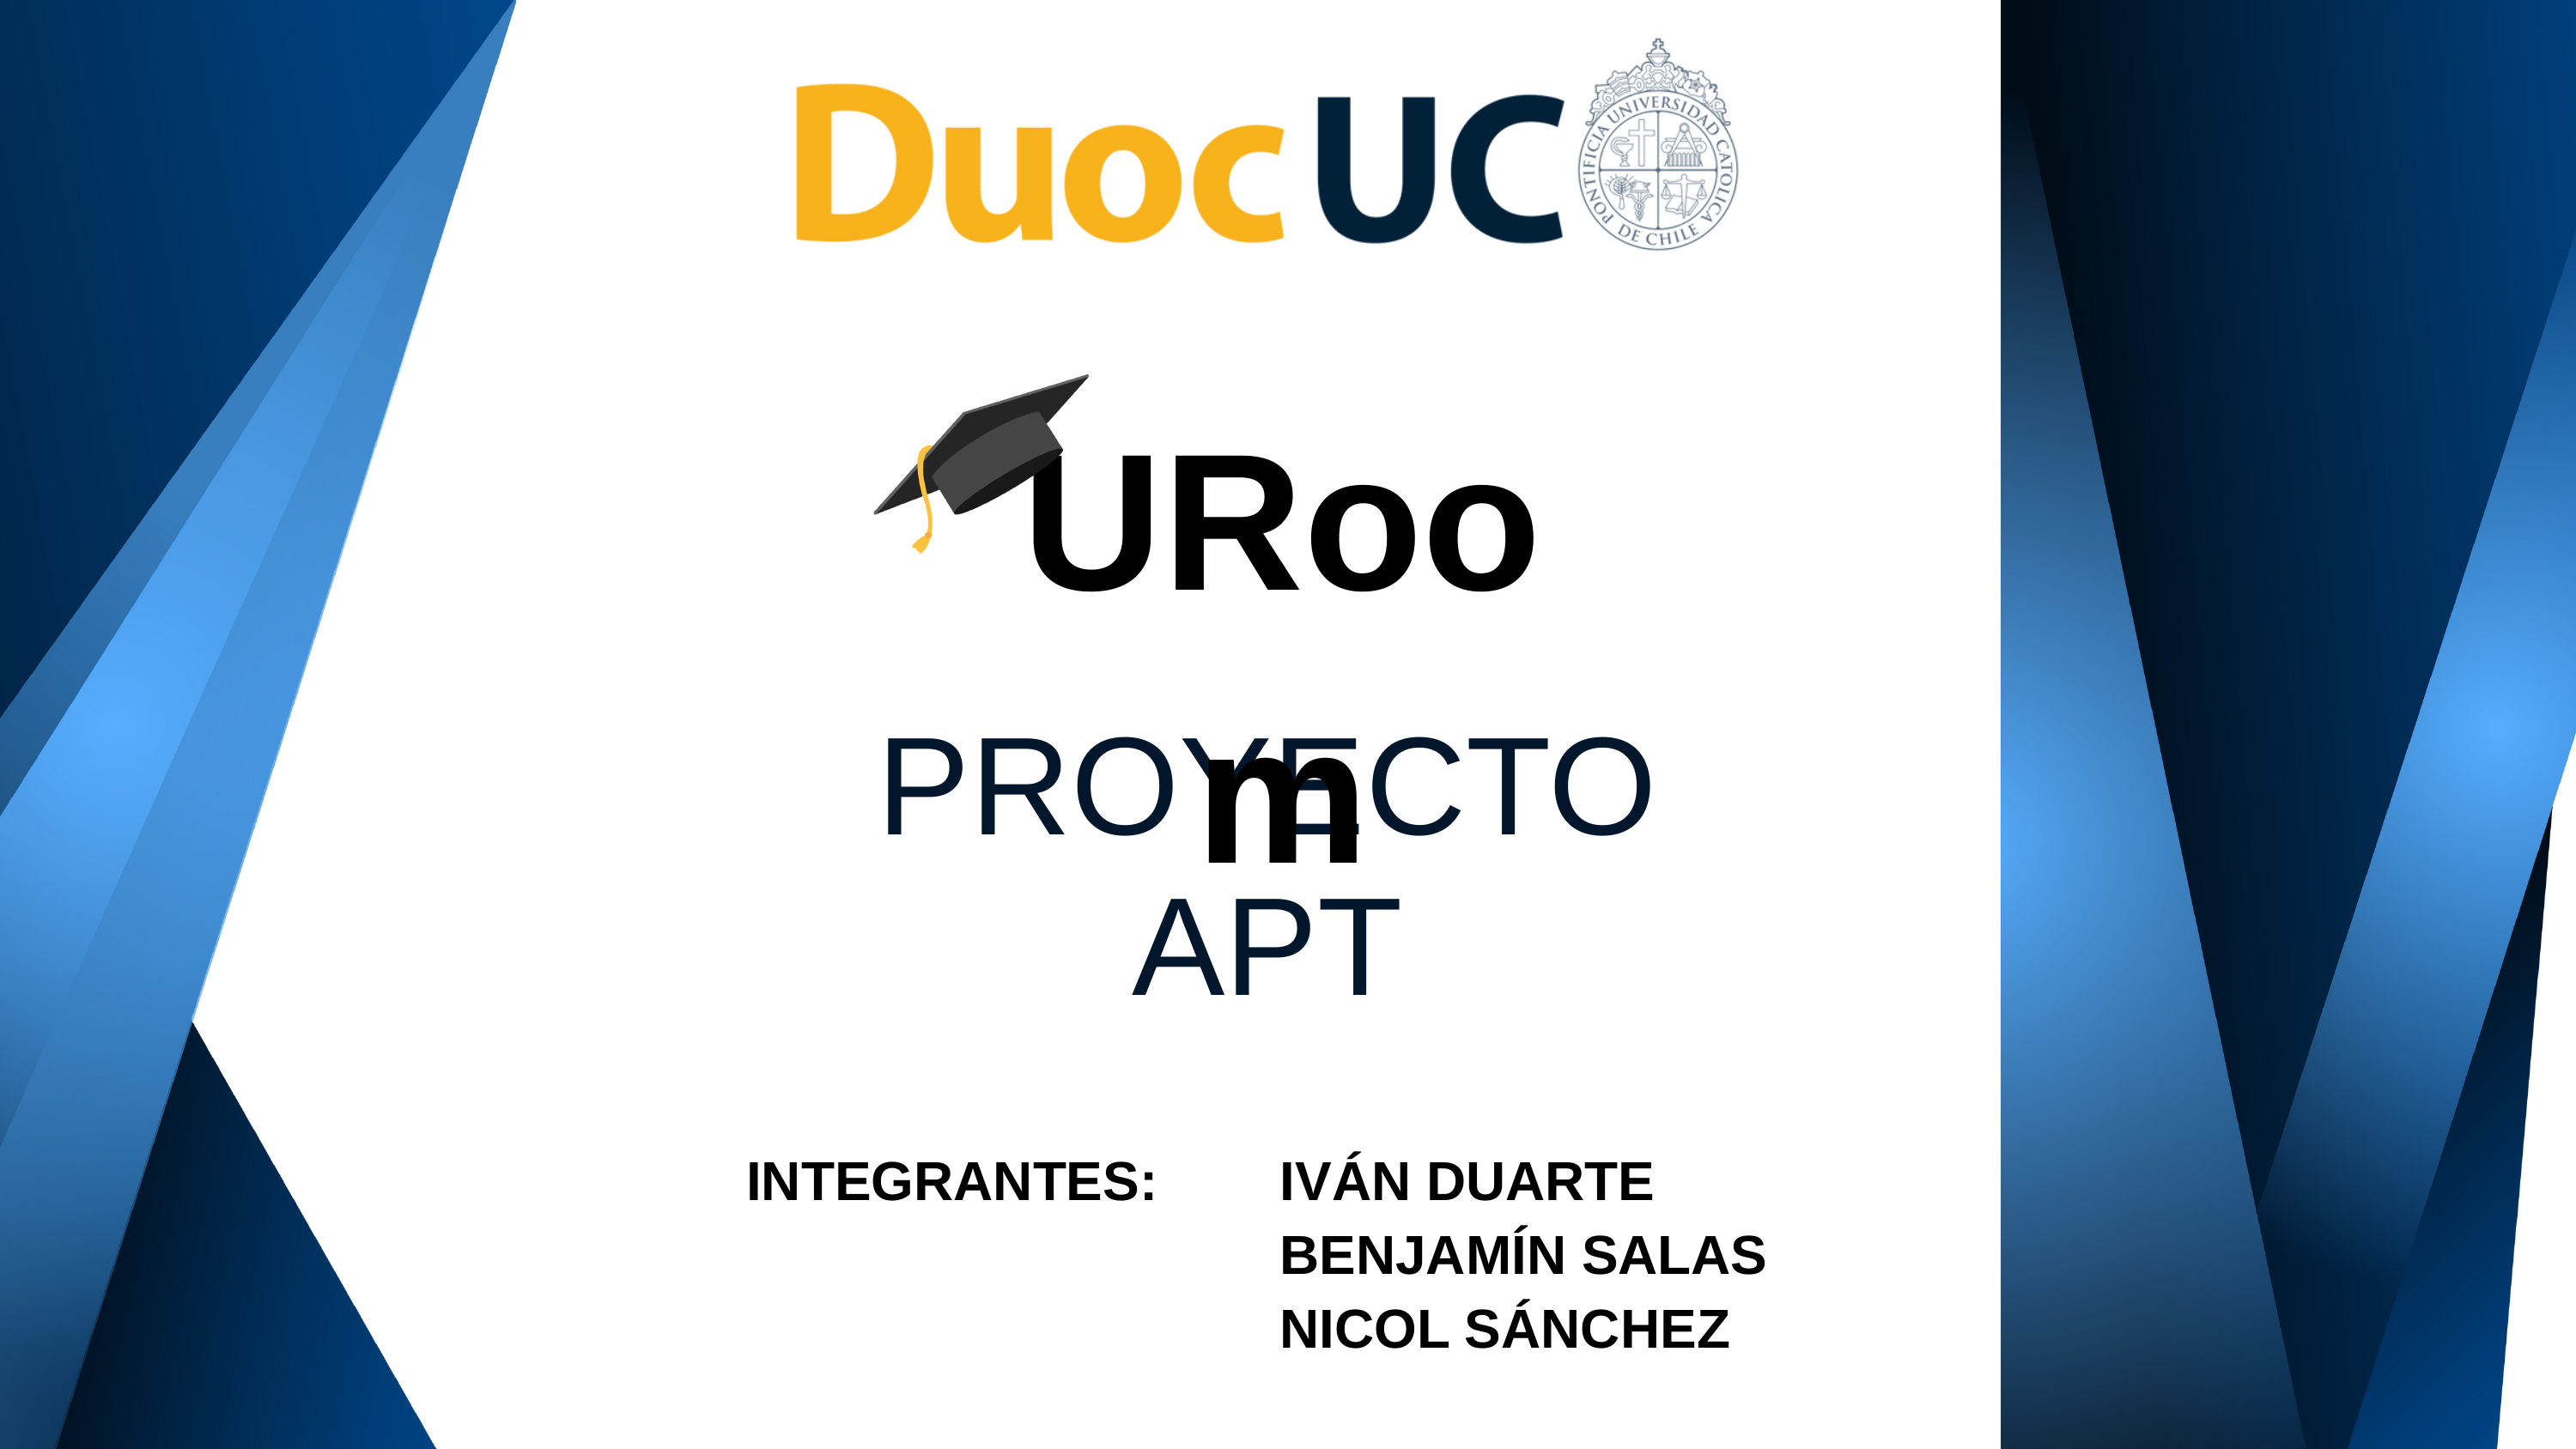

URoom

PROYECTO
APT
INTEGRANTES:        IVÁN DUARTE
                                   BENJAMÍN SALAS
                                   NICOL SÁNCHEZ